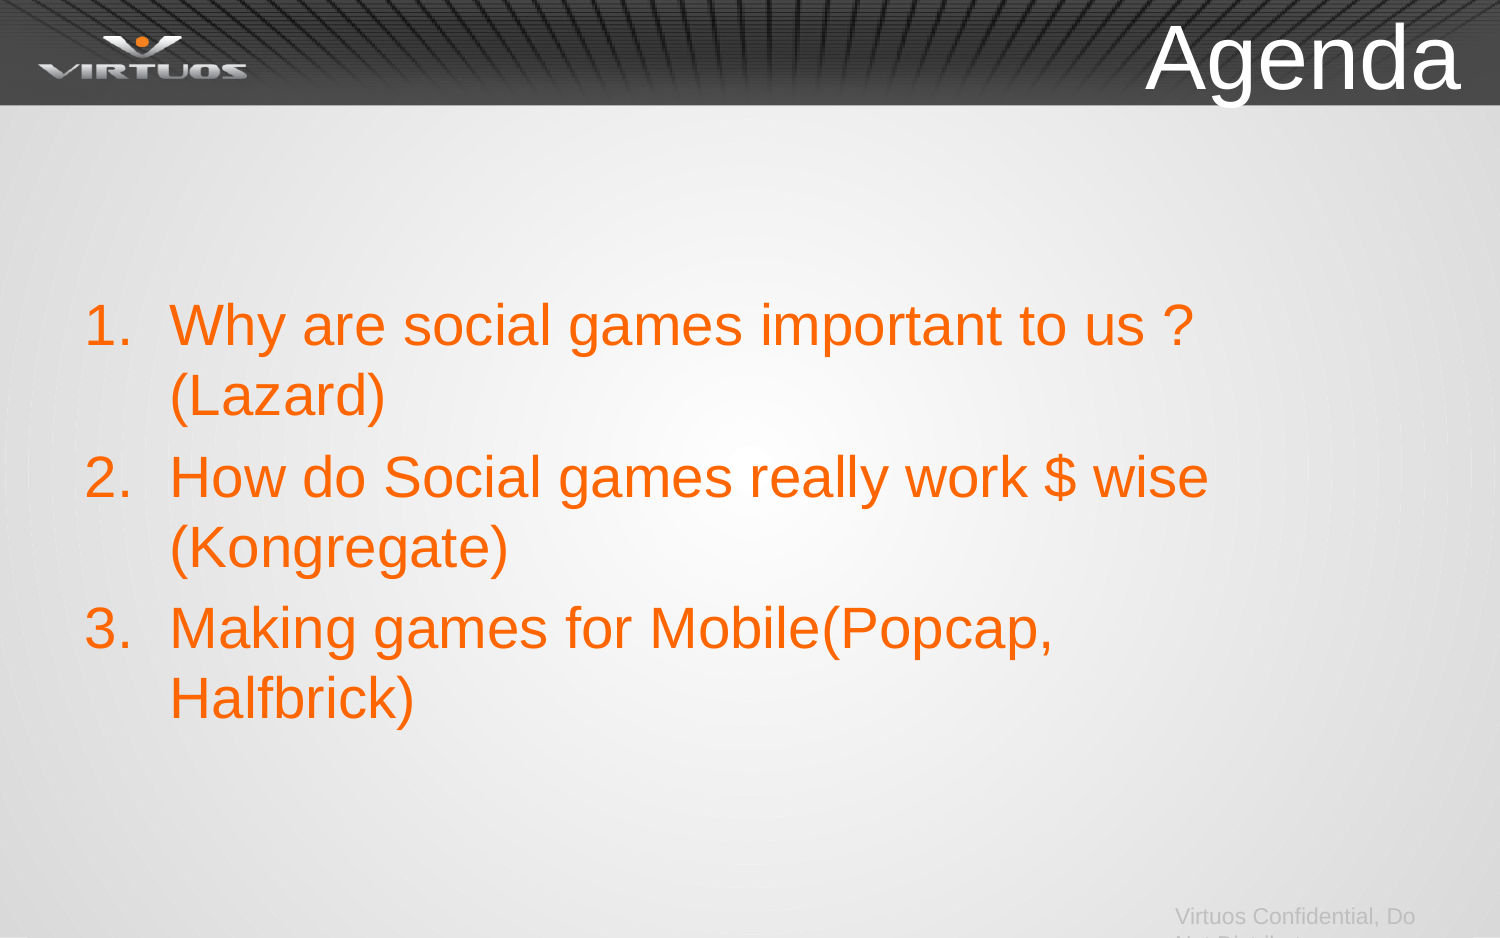

# Agenda
Why are social games important to us ? (Lazard)
How do Social games really work $ wise (Kongregate)
Making games for Mobile(Popcap, Halfbrick)